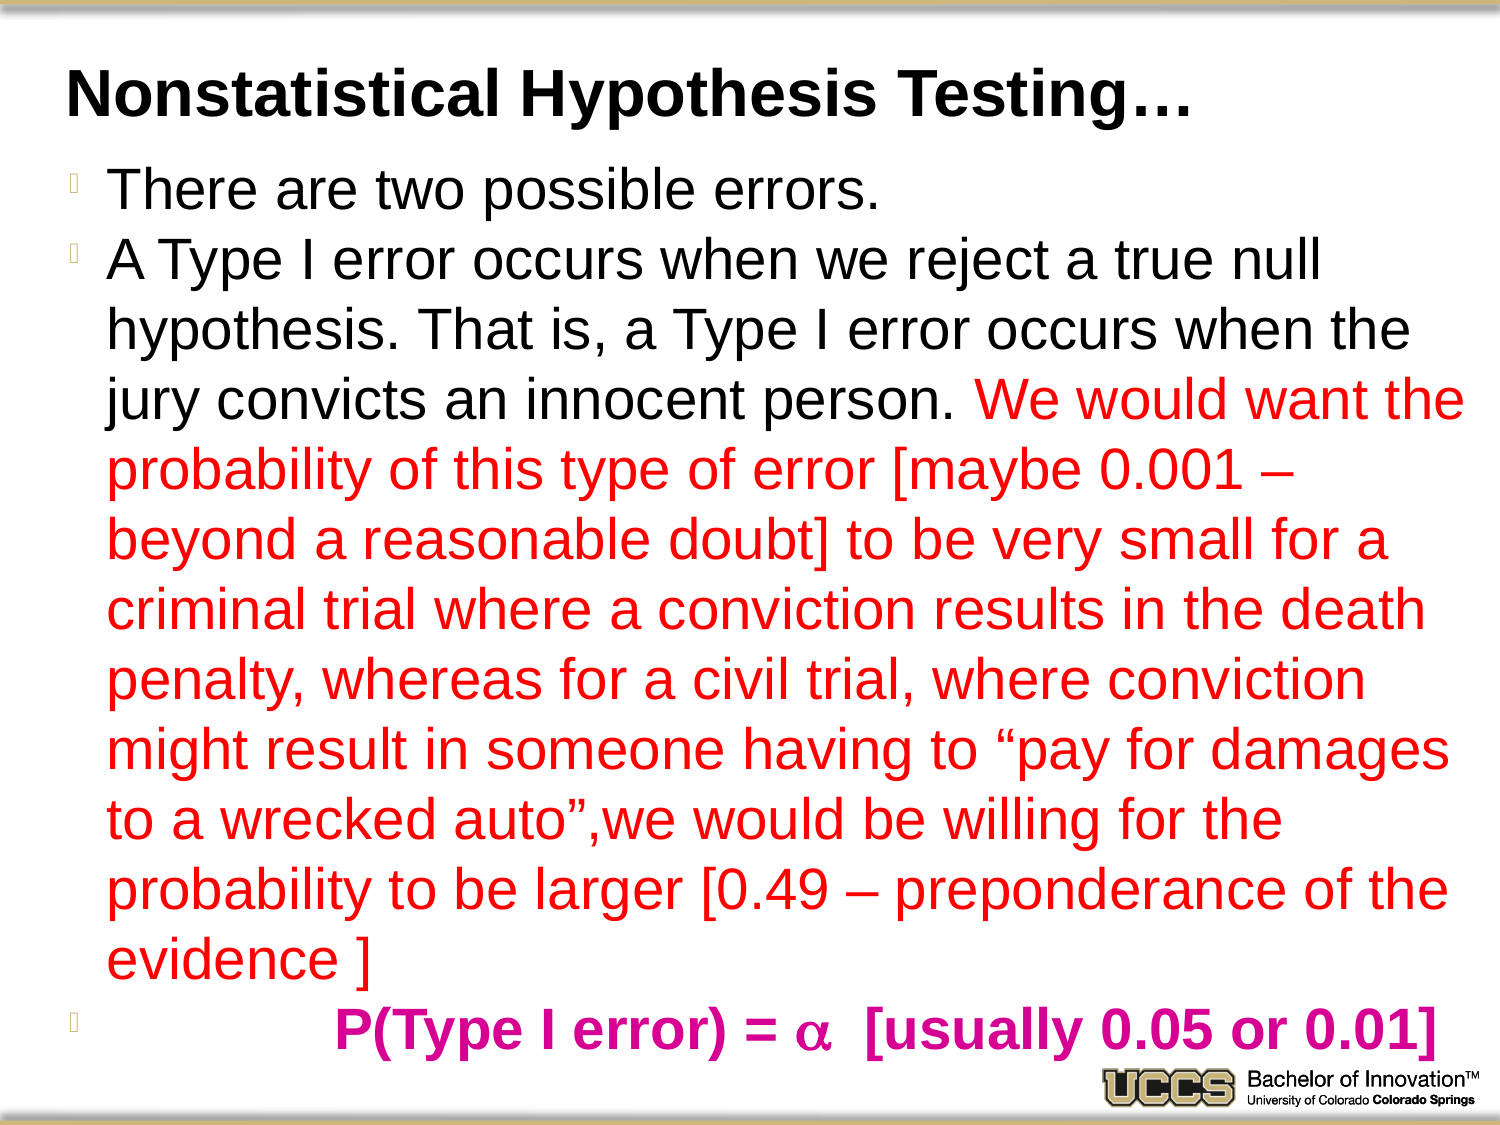

# Nonstatistical Hypothesis Testing…
There are two possible errors.
A Type I error occurs when we reject a true null hypothesis. That is, a Type I error occurs when the jury convicts an innocent person. We would want the probability of this type of error [maybe 0.001 – beyond a reasonable doubt] to be very small for a criminal trial where a conviction results in the death penalty, whereas for a civil trial, where conviction might result in someone having to “pay for damages to a wrecked auto”,we would be willing for the probability to be larger [0.49 – preponderance of the evidence ]
              P(Type I error) = α  [usually 0.05 or 0.01]